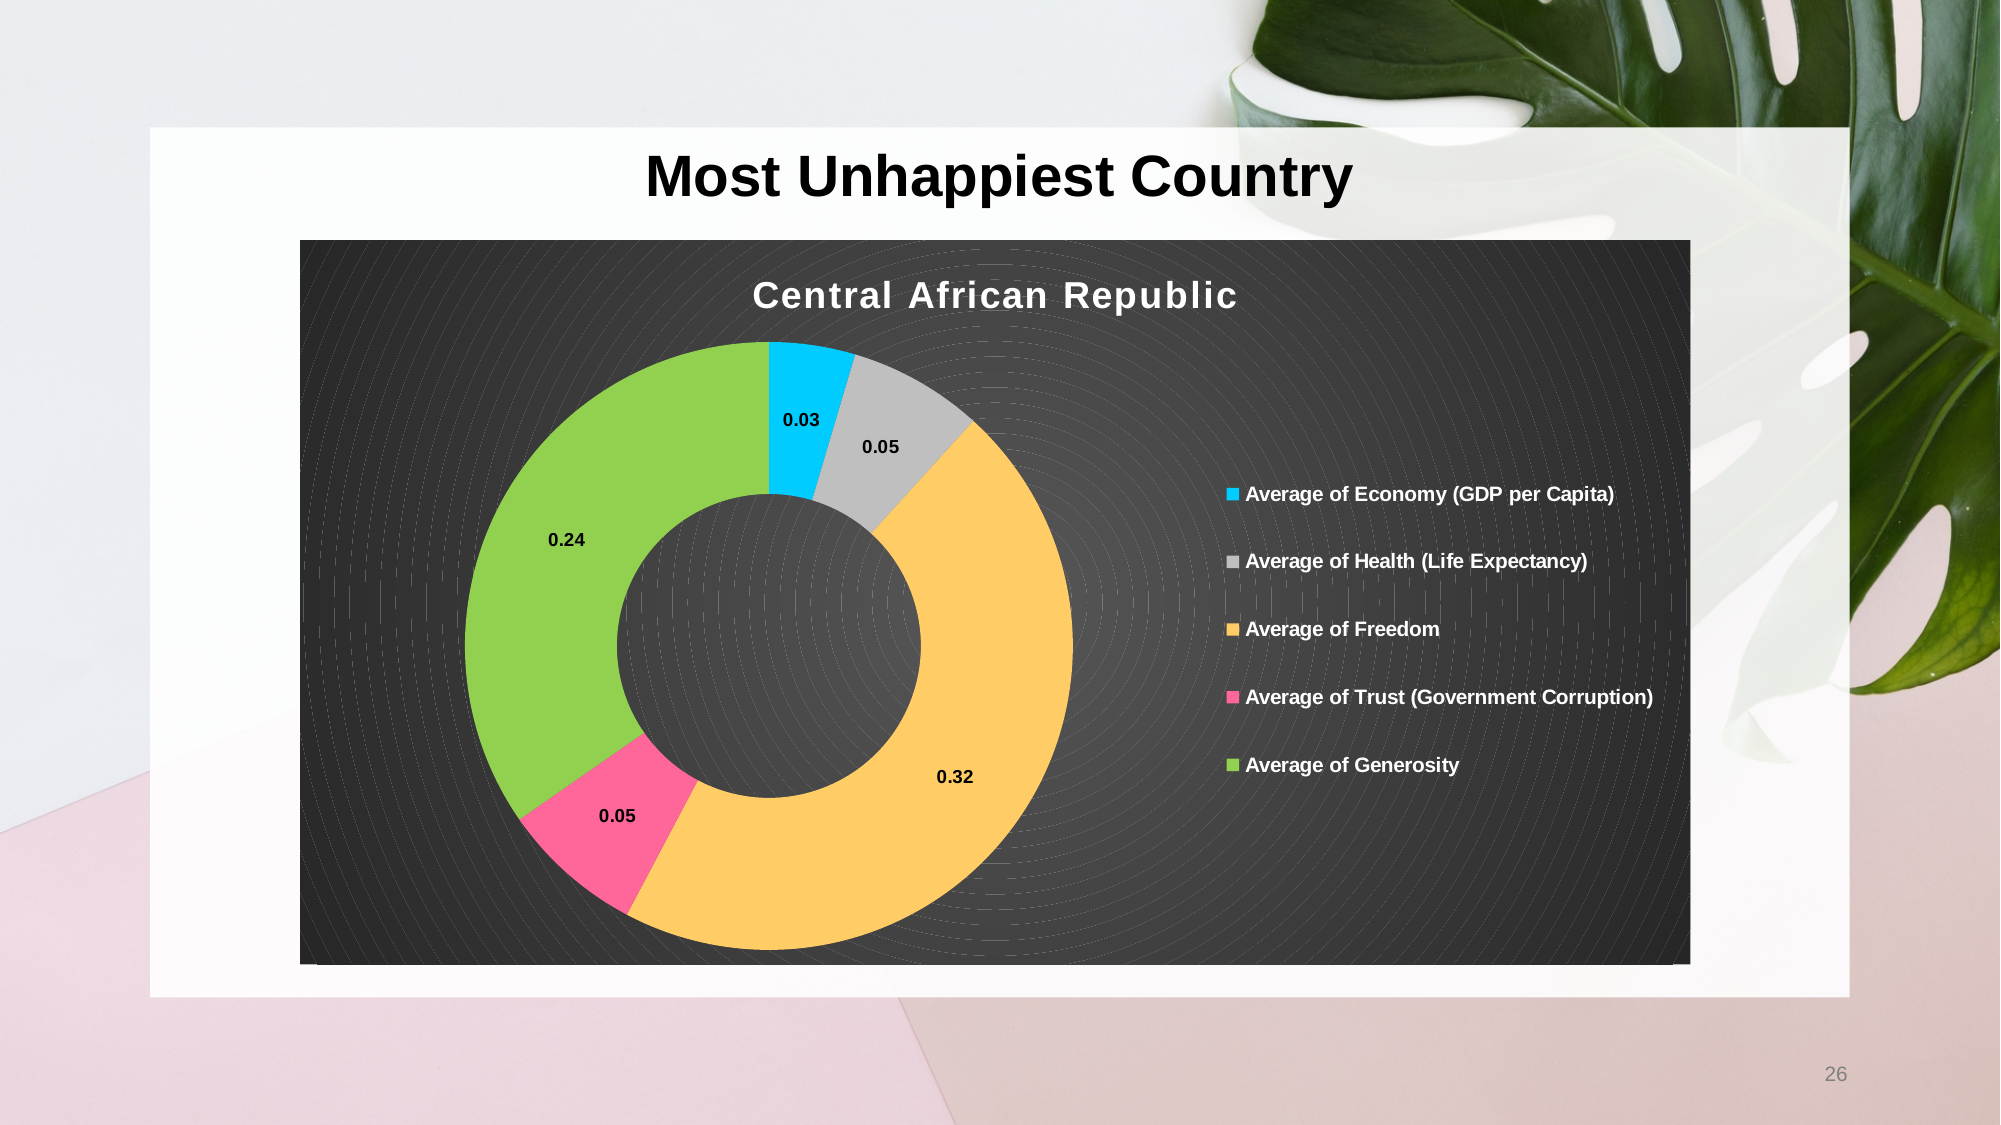

Most Unhappiest Country

### Chart:

| Category | Central African Republic |
|---|---|
| Average of Economy (GDP per Capita) | 0.032125 |
| Average of Family (Social Support) | 0.0 |
| Average of Health (Life Expectancy) | 0.05019067147508262 |
| Average of Freedom | 0.3224080113863945 |
| Average of Trust (Government Corruption) | 0.053113769028186805 |
| Average of Generosity | 0.24305662187337876 |
26